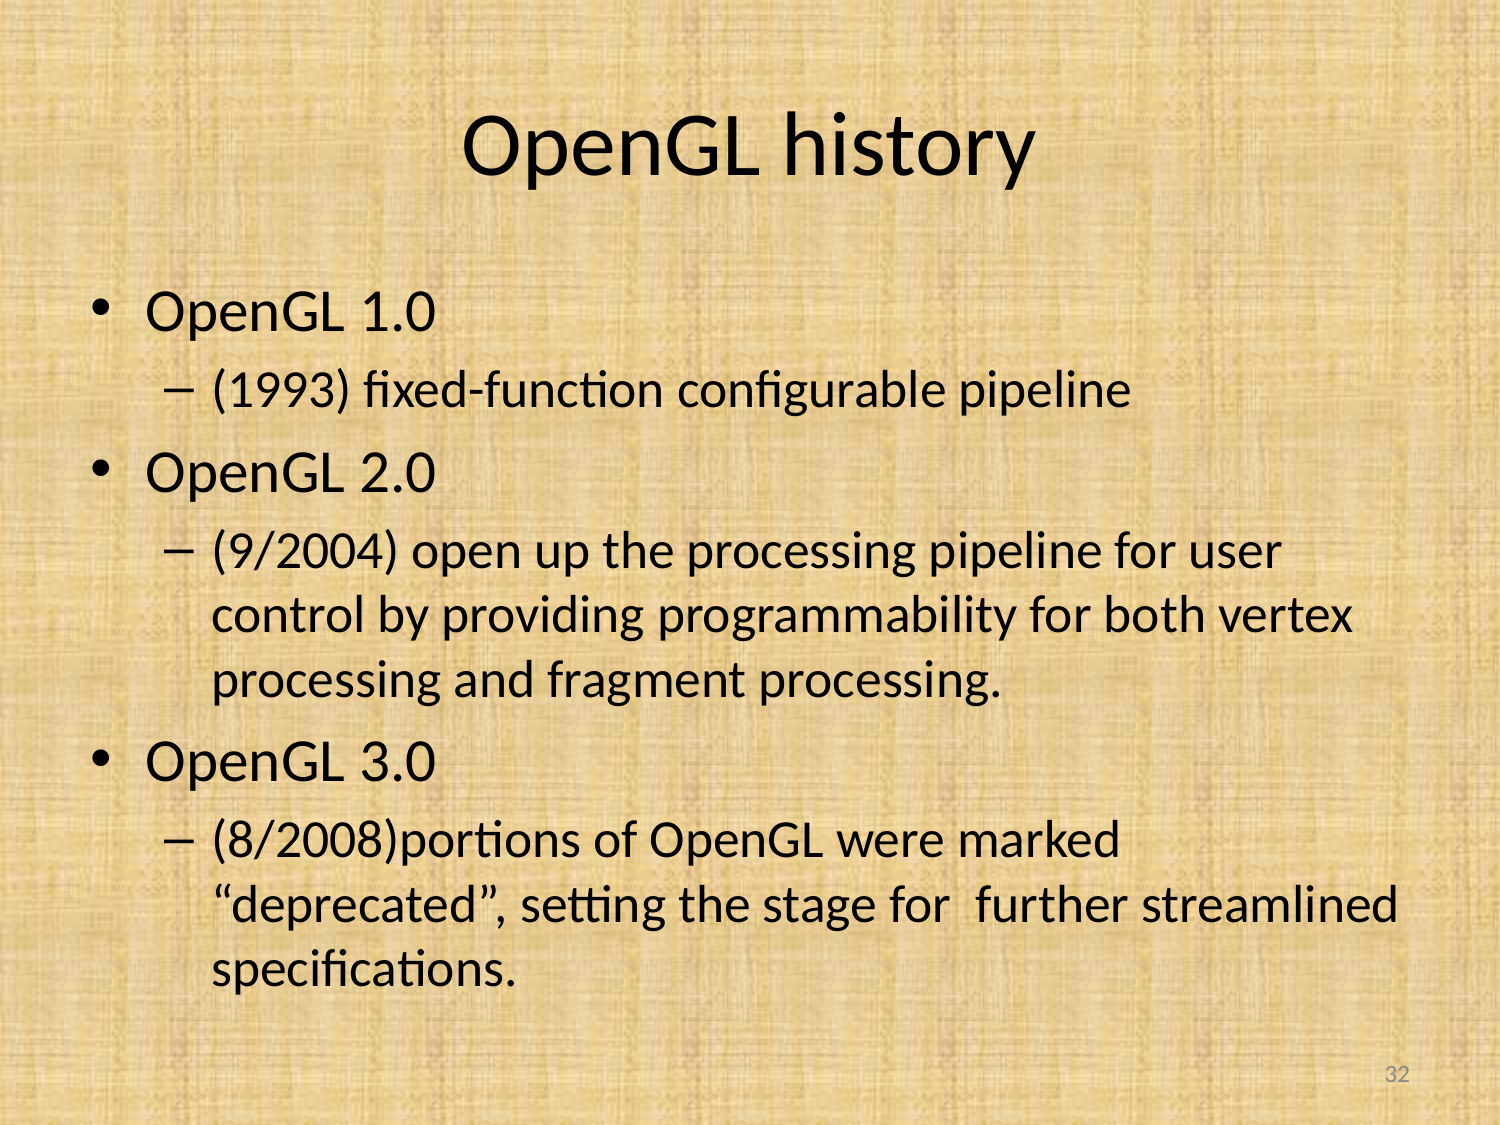

# OpenGL history
OpenGL 1.0
(1993) fixed-function configurable pipeline
OpenGL 2.0
(9/2004) open up the processing pipeline for user control by providing programmability for both vertex processing and fragment processing.
OpenGL 3.0
(8/2008)portions of OpenGL were marked “deprecated”, setting the stage for  further streamlined specifications.

32